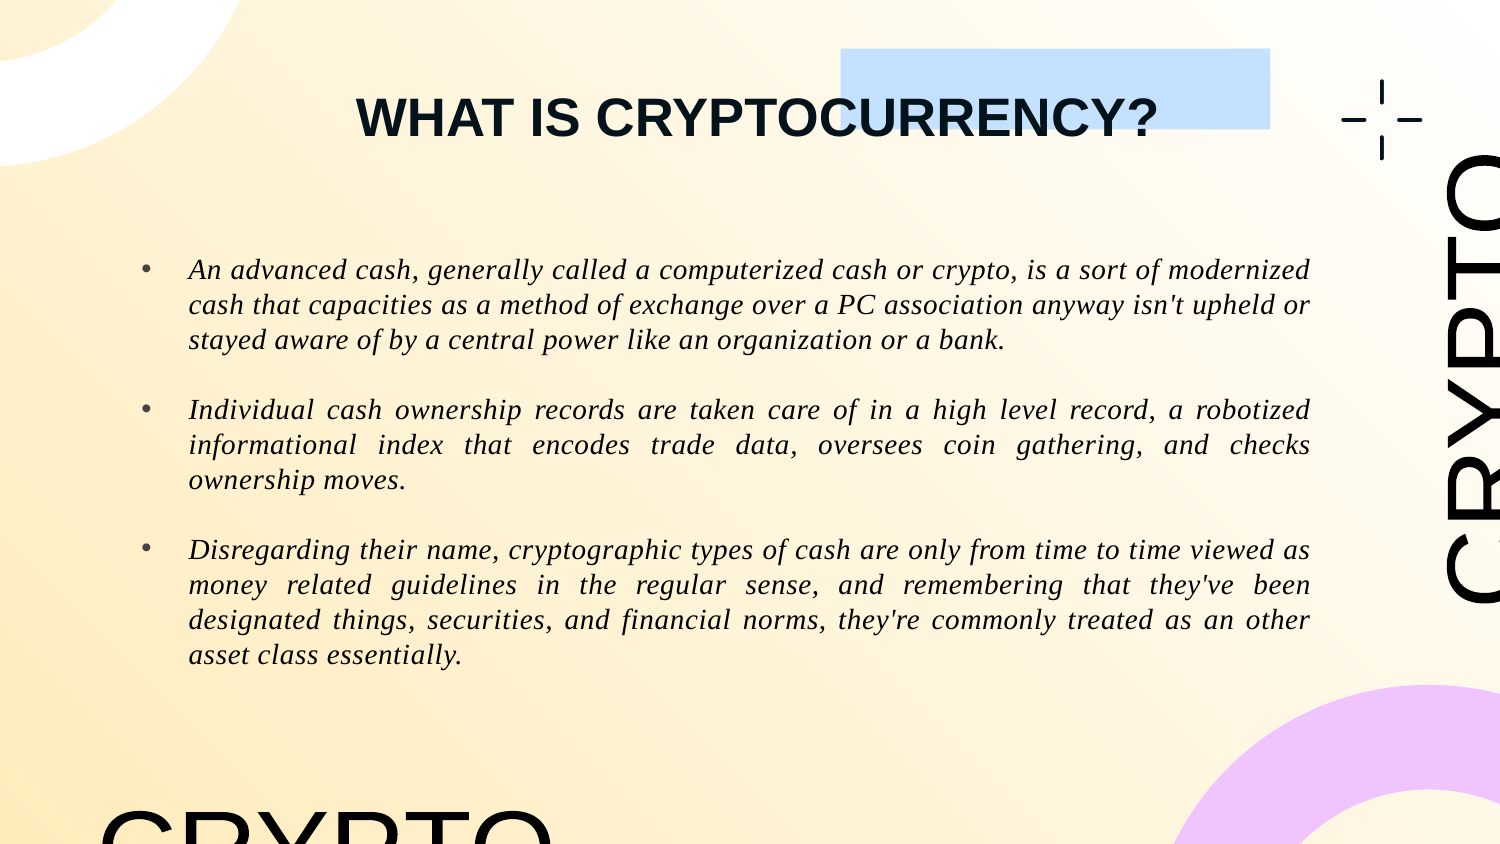

# WHAT IS CRYPTOCURRENCY?
An advanced cash, generally called a computerized cash or crypto, is a sort of modernized cash that capacities as a method of exchange over a PC association anyway isn't upheld or stayed aware of by a central power like an organization or a bank.

Individual cash ownership records are taken care of in a high level record, a robotized informational index that encodes trade data, oversees coin gathering, and checks ownership moves.

Disregarding their name, cryptographic types of cash are only from time to time viewed as money related guidelines in the regular sense, and remembering that they've been designated things, securities, and financial norms, they're commonly treated as an other asset class essentially.